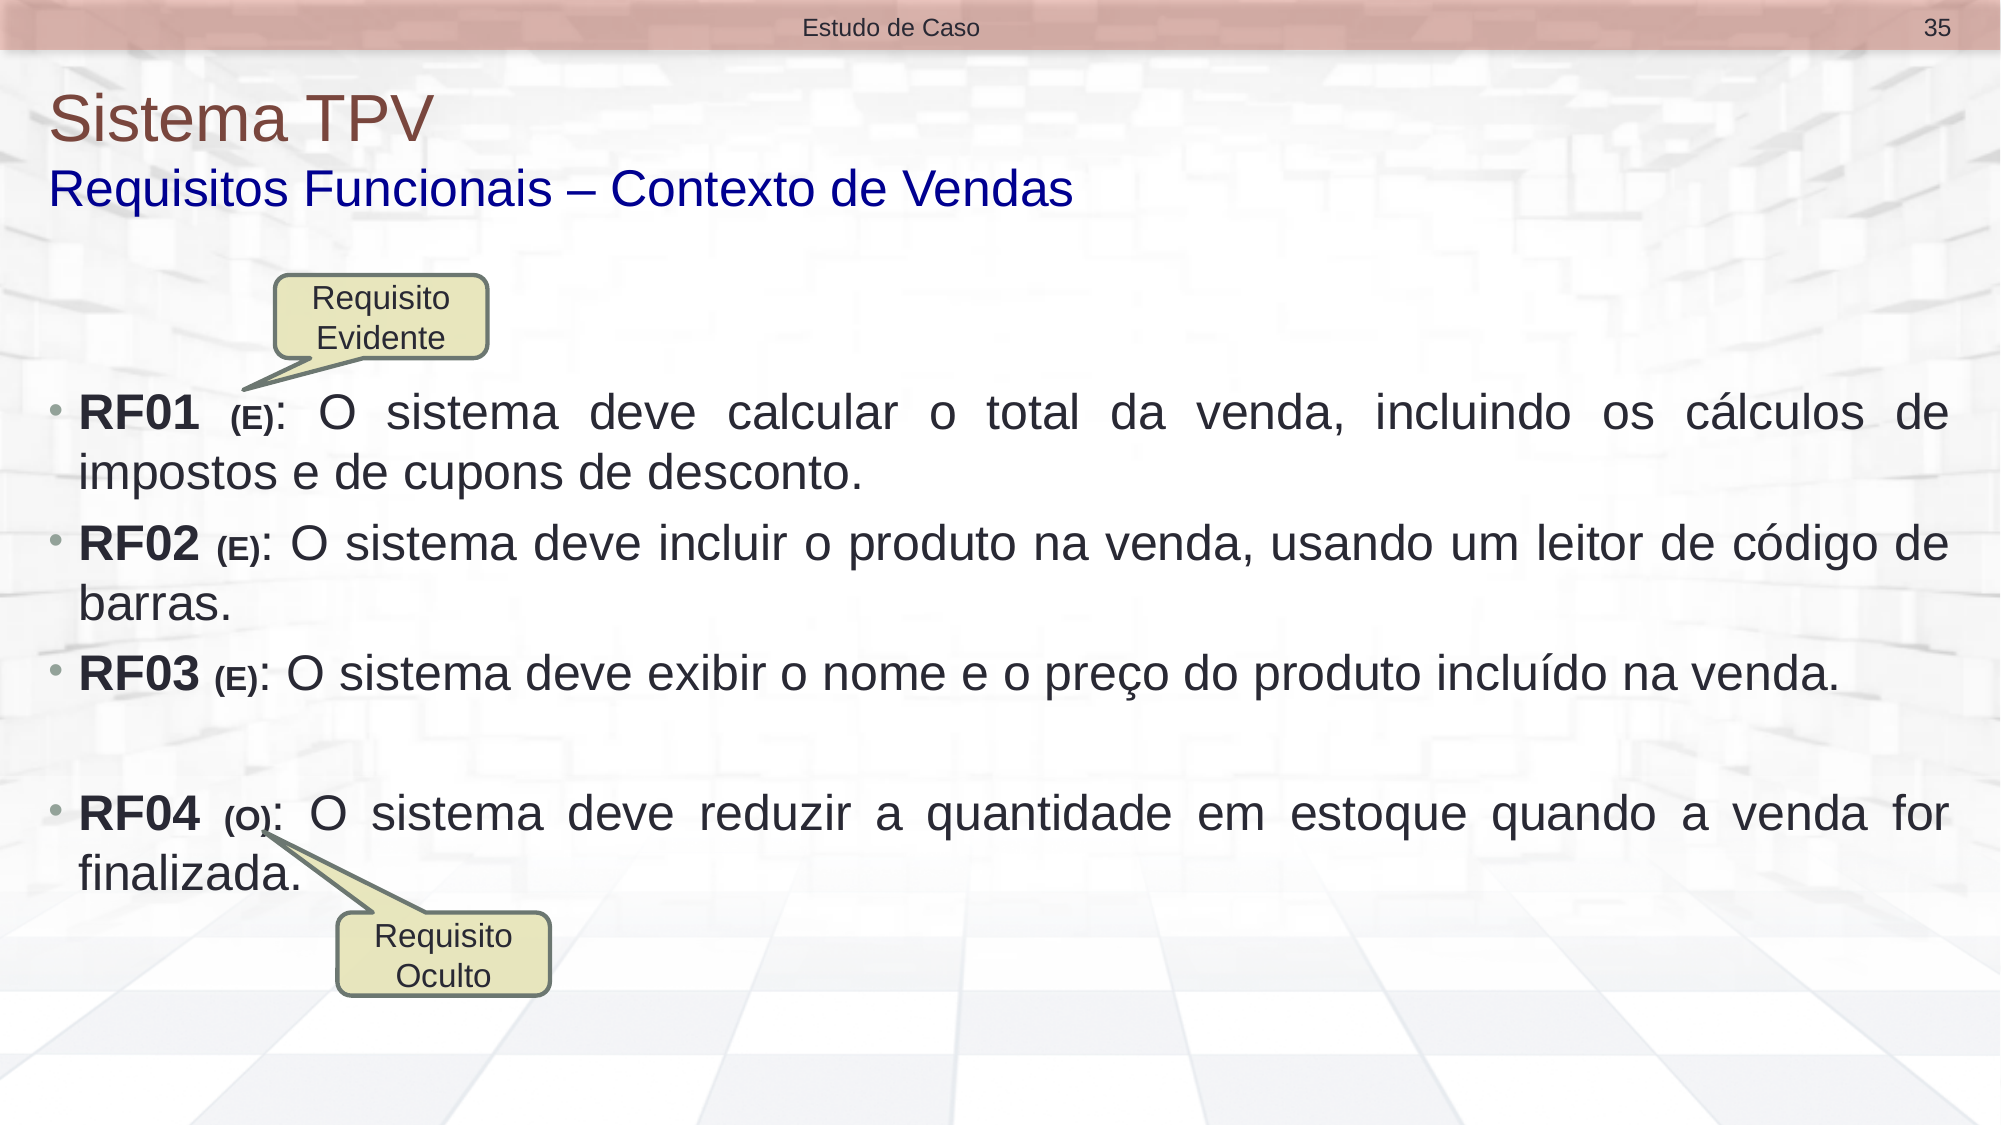

35
Estudo de Caso
# Sistema TPV Requisitos Funcionais – Contexto de Vendas
RF01 (E): O sistema deve calcular o total da venda, incluindo os cálculos de impostos e de cupons de desconto.
RF02 (E): O sistema deve incluir o produto na venda, usando um leitor de código de barras.
RF03 (E): O sistema deve exibir o nome e o preço do produto incluído na venda.

RF04 (O): O sistema deve reduzir a quantidade em estoque quando a venda for finalizada.

Requisito Evidente
Requisito Oculto